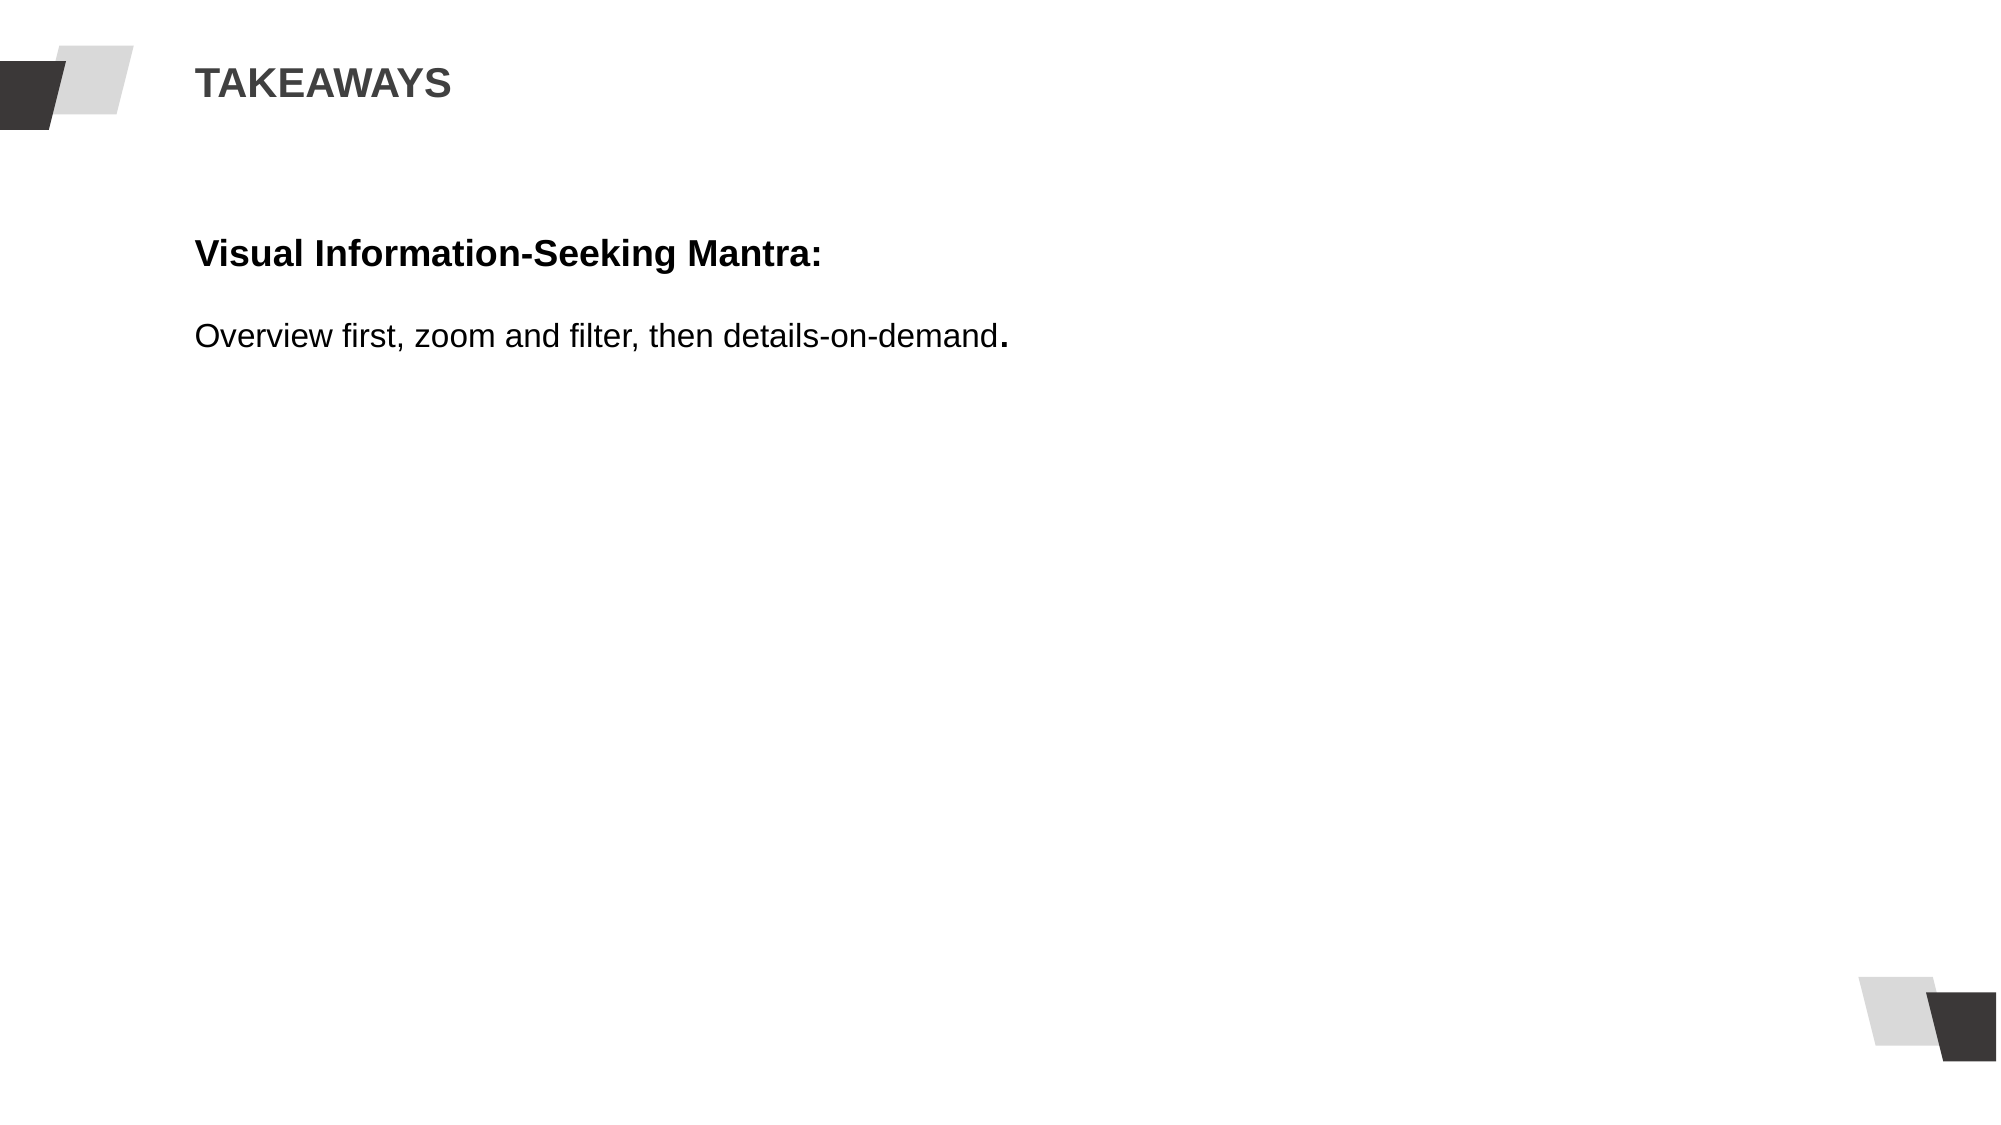

TAKEAWAYS
Visual Information-Seeking Mantra:

Overview first, zoom and filter, then details-on-demand.